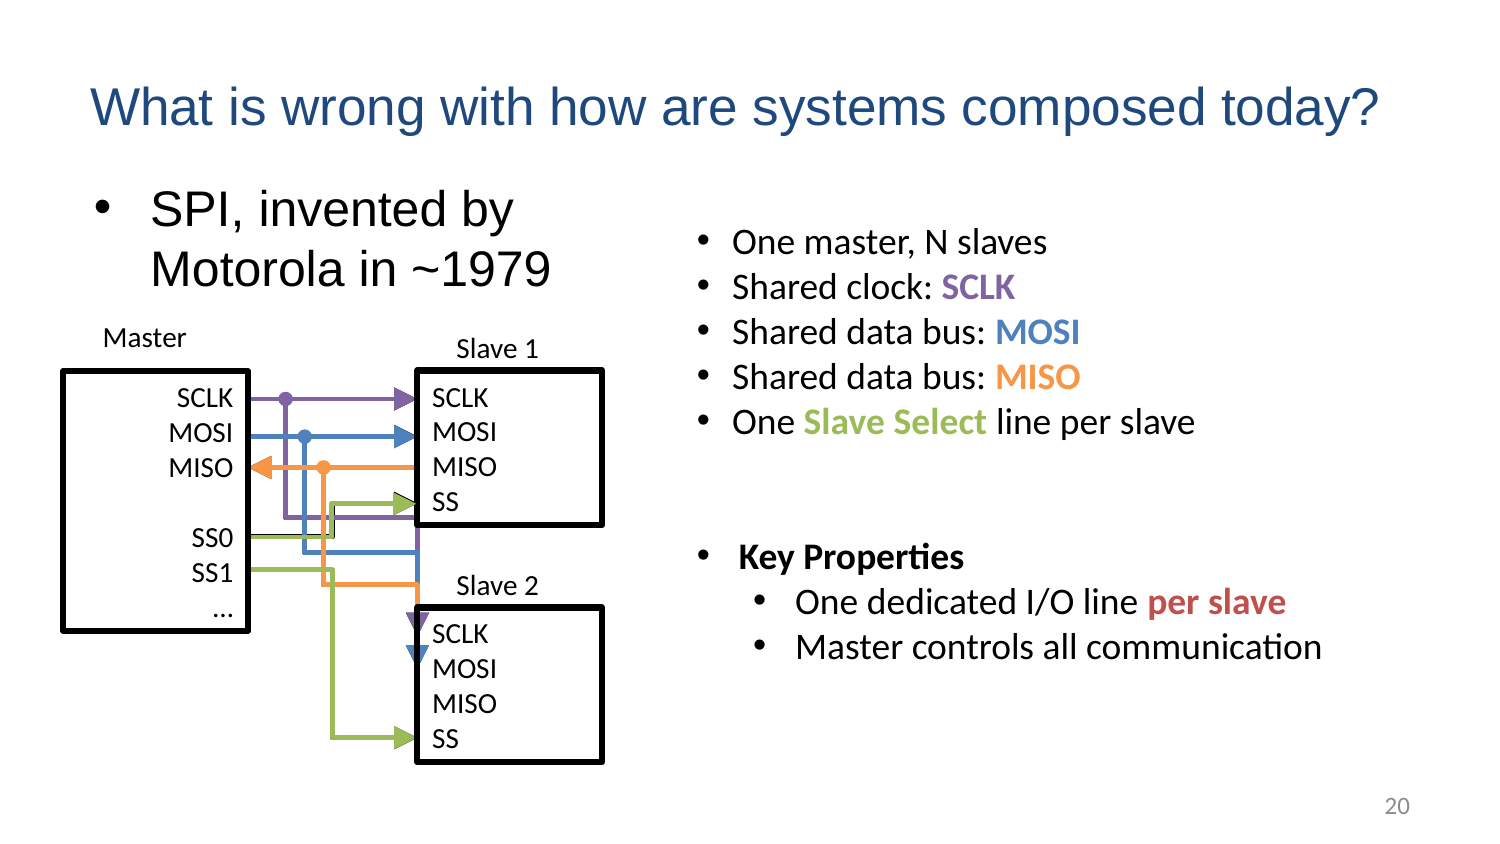

# What is wrong with how are systems composed today?
SPI, invented by Motorola in ~1979
One master, N slaves
Shared clock: SCLK
Shared data bus: MOSI
Shared data bus: MISO
One Slave Select line per slave

Key Properties
One dedicated I/O line per slave
Master controls all communication
Master
SCLK
MOSI
MISO

SS0
SS1
…
Slave 1
SCLK
MOSI
MISO
SS

Slave 2
SCLK
MOSI
MISO
SS
20